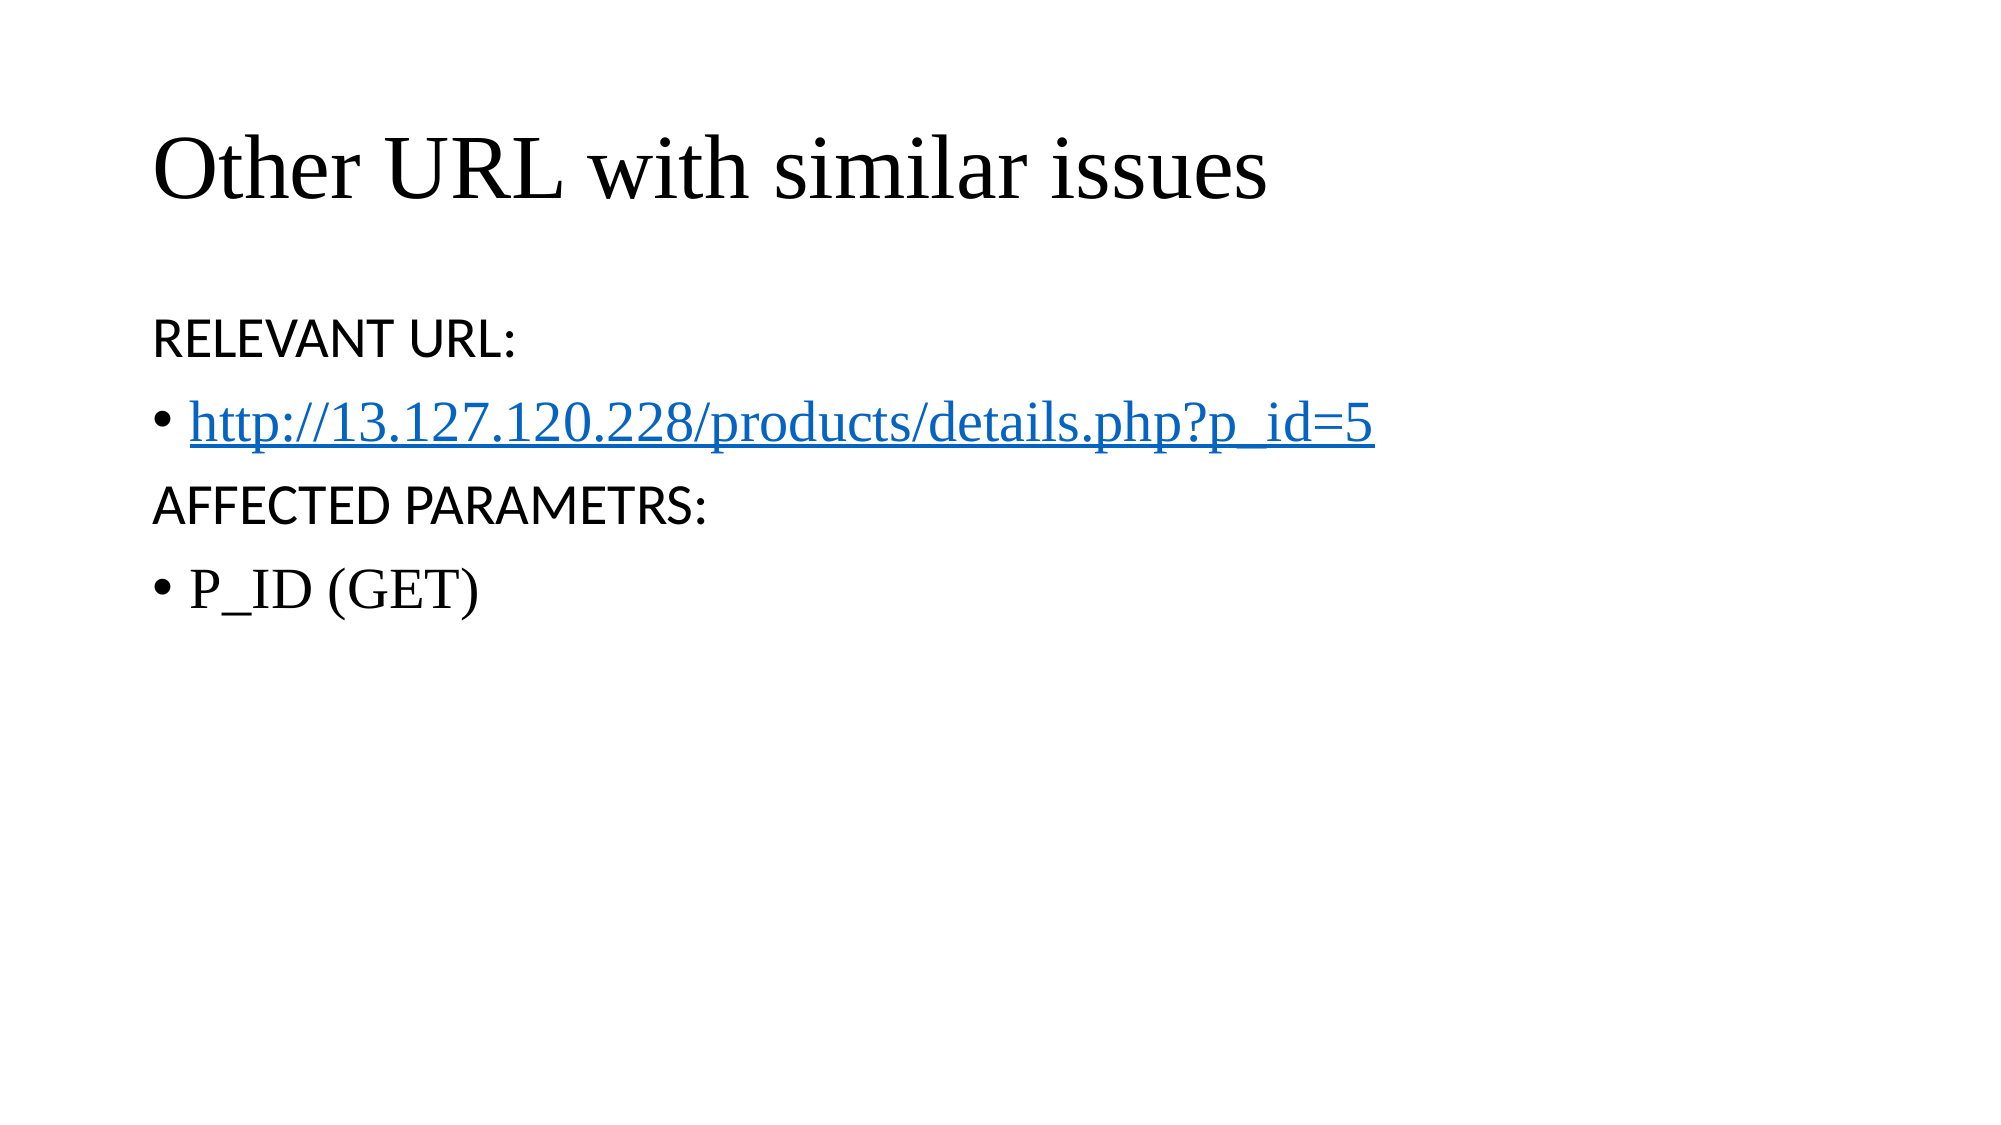

# Other URL with similar issues
RELEVANT URL:
http://13.127.120.228/products/details.php?p_id=5
AFFECTED PARAMETRS:
P_ID (GET)